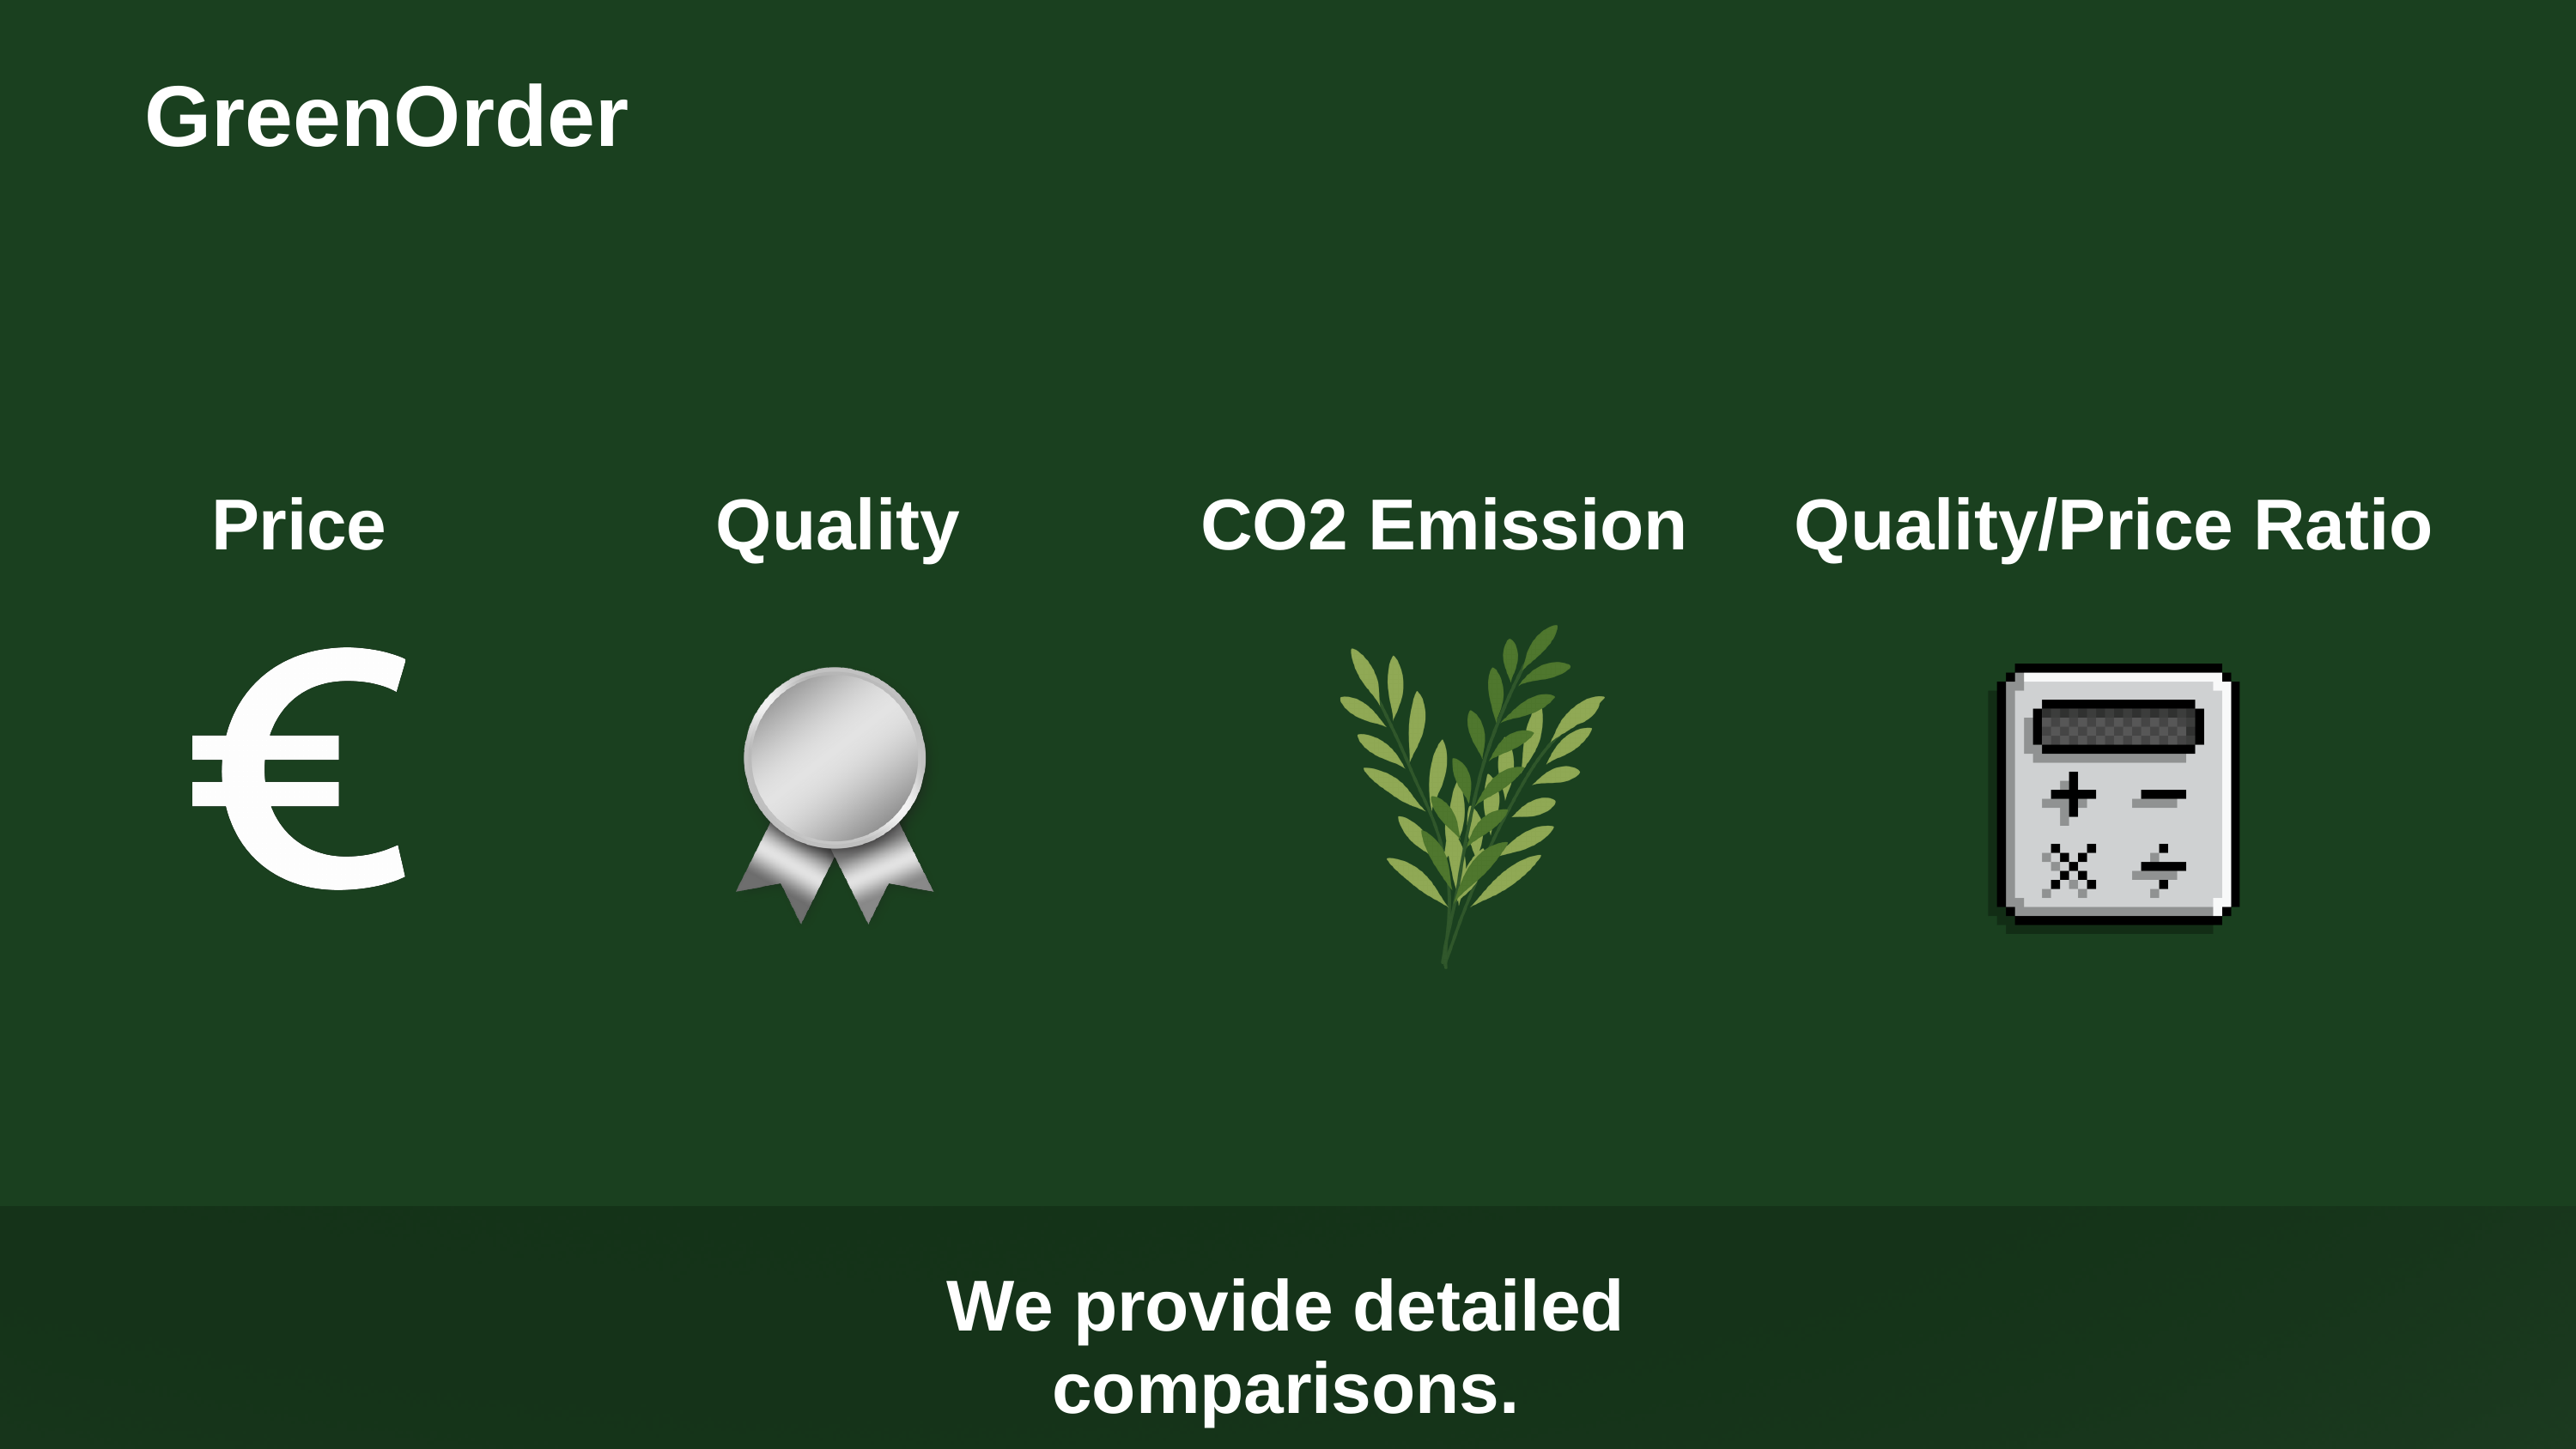

GreenOrder
Price
Quality
CO2 Emission
Quality/Price Ratio

We provide detailed comparisons.